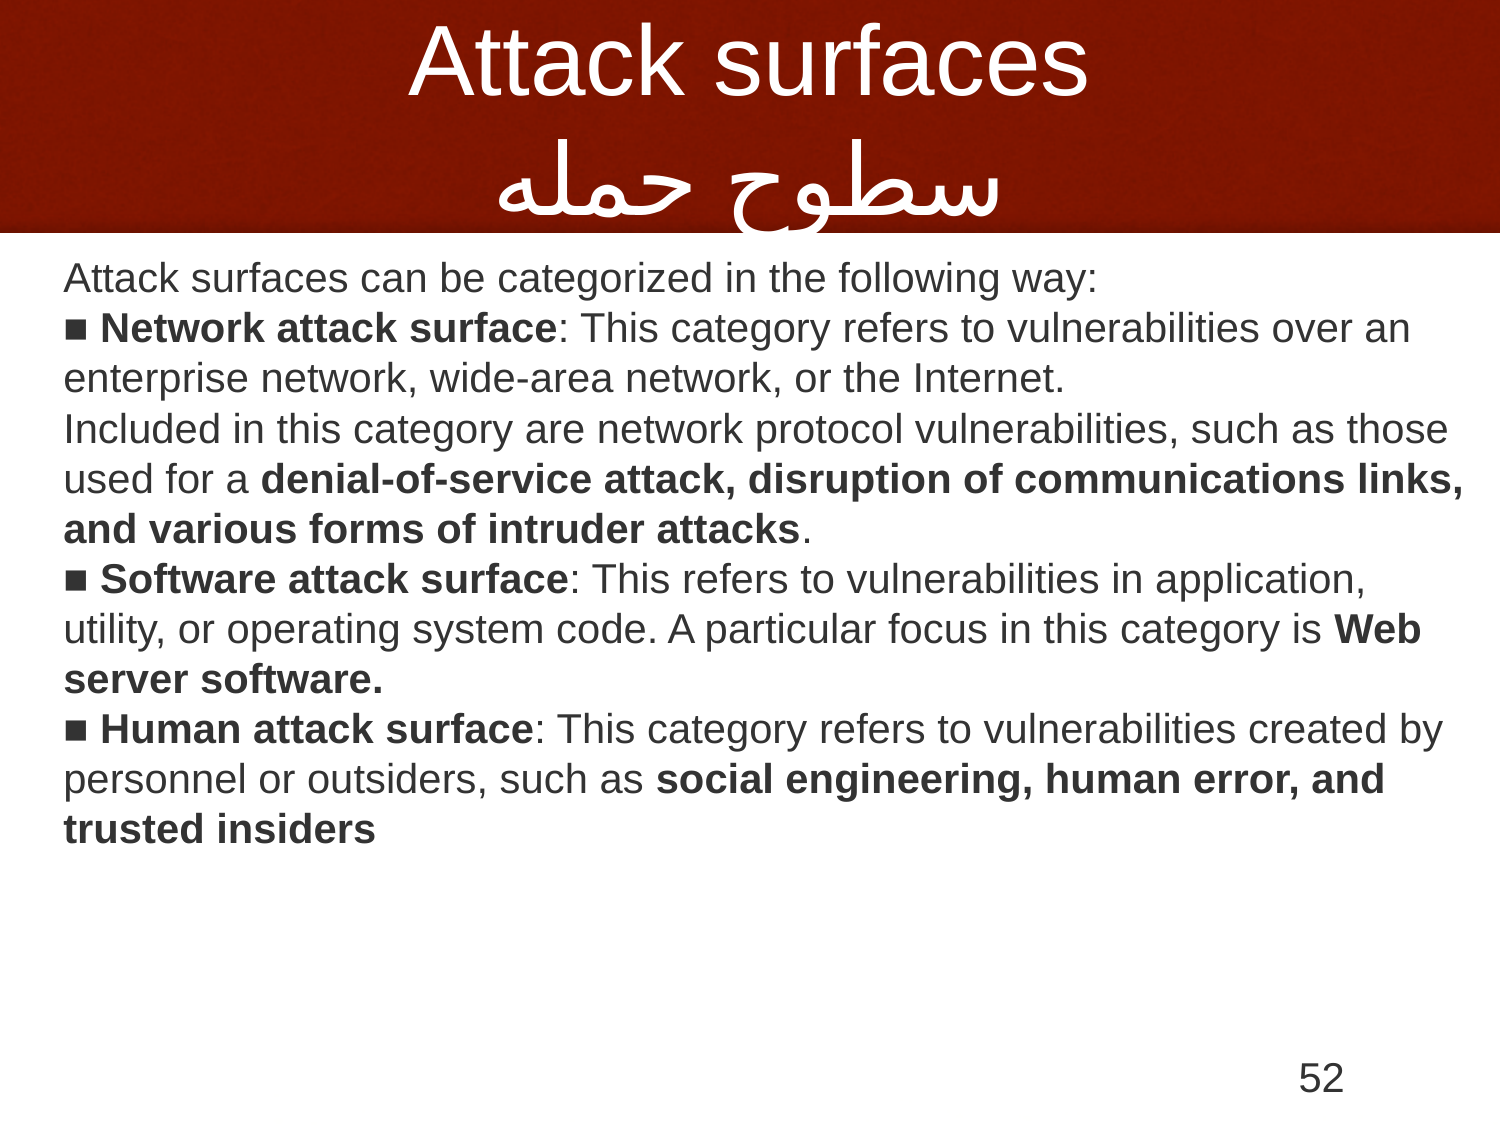

# Attack surfaces سطوح حمله
Attack surfaces can be categorized in the following way:
■ Network attack surface: This category refers to vulnerabilities over an enterprise network, wide-area network, or the Internet.
Included in this category are network protocol vulnerabilities, such as those used for a denial-of-service attack, disruption of communications links, and various forms of intruder attacks.
■ Software attack surface: This refers to vulnerabilities in application, utility, or operating system code. A particular focus in this category is Web server software.
■ Human attack surface: This category refers to vulnerabilities created by personnel or outsiders, such as social engineering, human error, and trusted insiders
52